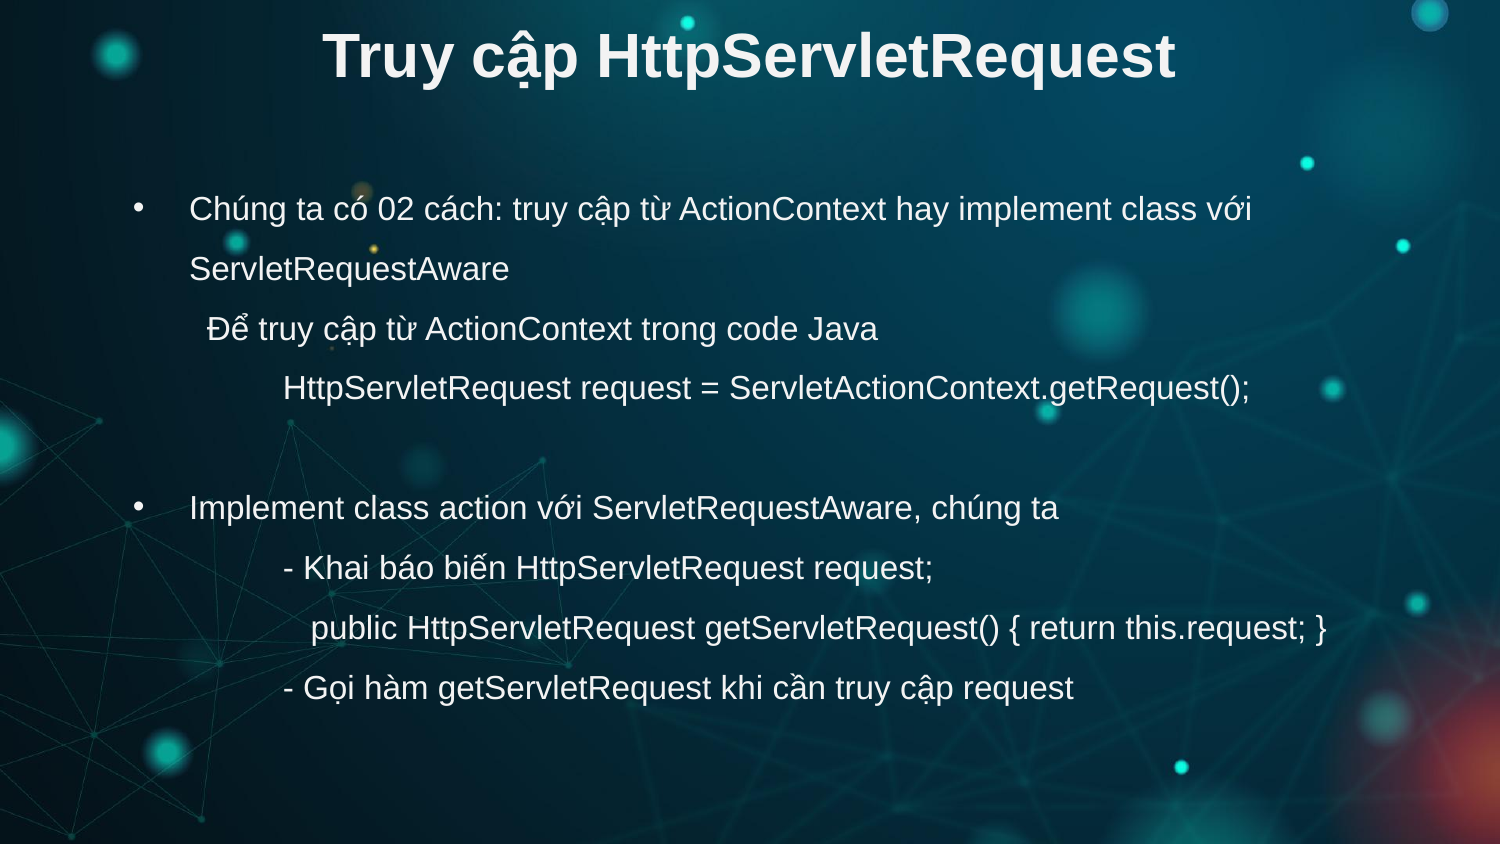

# Truy cập HttpServletRequest
Chúng ta có 02 cách: truy cập từ ActionContext hay implement class với ServletRequestAware
        Để truy cập từ ActionContext trong code Java
	HttpServletRequest request = ServletActionContext.getRequest();

Implement class action với ServletRequestAware, chúng ta
	- Khai báo biến HttpServletRequest request;
	   public HttpServletRequest getServletRequest() { return this.request; }
	- Gọi hàm getServletRequest khi cần truy cập request